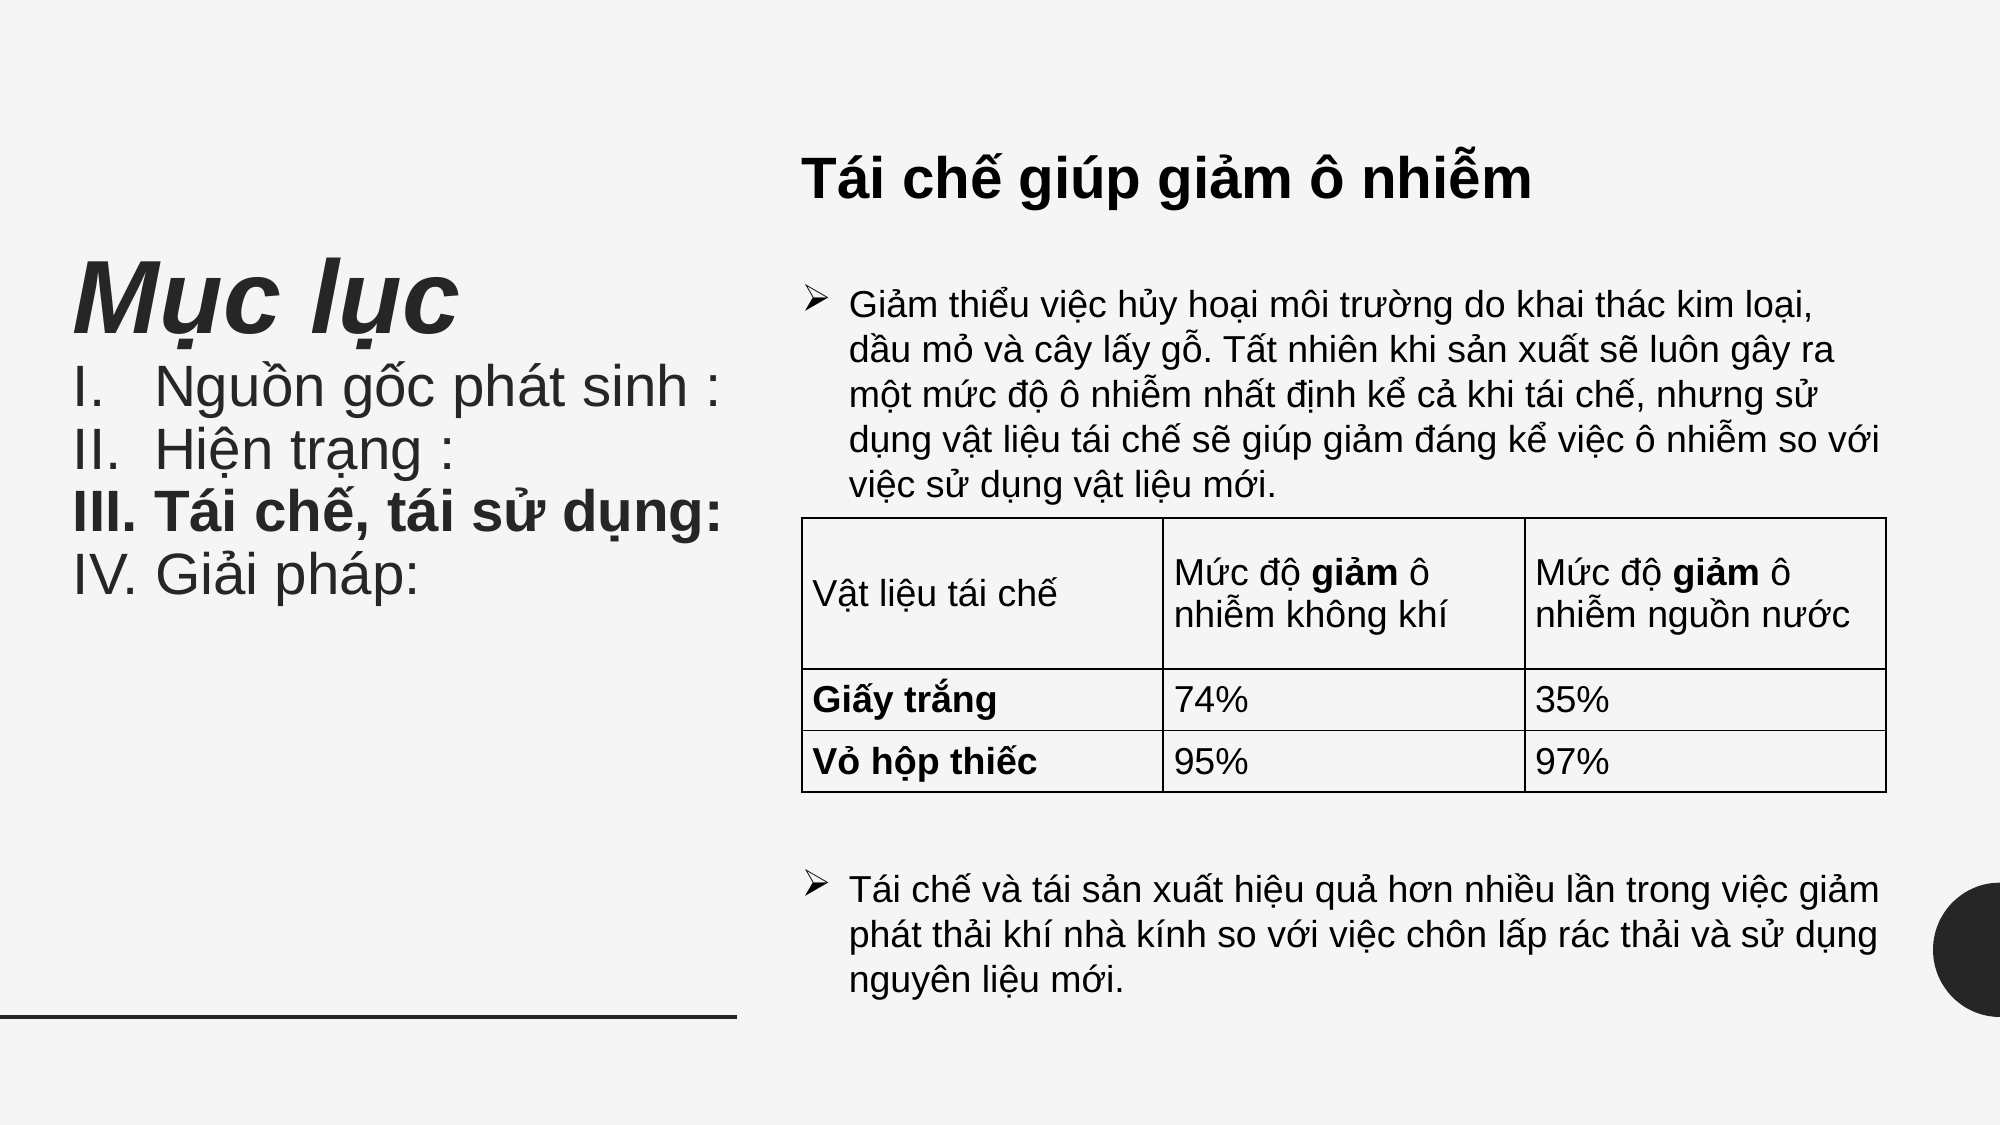

Tái chế giúp giảm ô nhiễm
Giảm thiểu việc hủy hoại môi trường do khai thác kim loại, dầu mỏ và cây lấy gỗ. Tất nhiên khi sản xuất sẽ luôn gây ra một mức độ ô nhiễm nhất định kể cả khi tái chế, nhưng sử dụng vật liệu tái chế sẽ giúp giảm đáng kể việc ô nhiễm so với việc sử dụng vật liệu mới.

Tái chế và tái sản xuất hiệu quả hơn nhiều lần trong việc giảm phát thải khí nhà kính so với việc chôn lấp rác thải và sử dụng nguyên liệu mới.
Mục lục
I.   Nguồn gốc phát sinh :
II.  Hiện trạng :
III. Tái chế, tái sử dụng:
IV. Giải pháp:
| Vật liệu tái chế | Mức độ giảm ô nhiễm không khí | Mức độ giảm ô nhiễm nguồn nước |
| --- | --- | --- |
| Giấy trắng | 74% | 35% |
| Vỏ hộp thiếc | 95% | 97% |